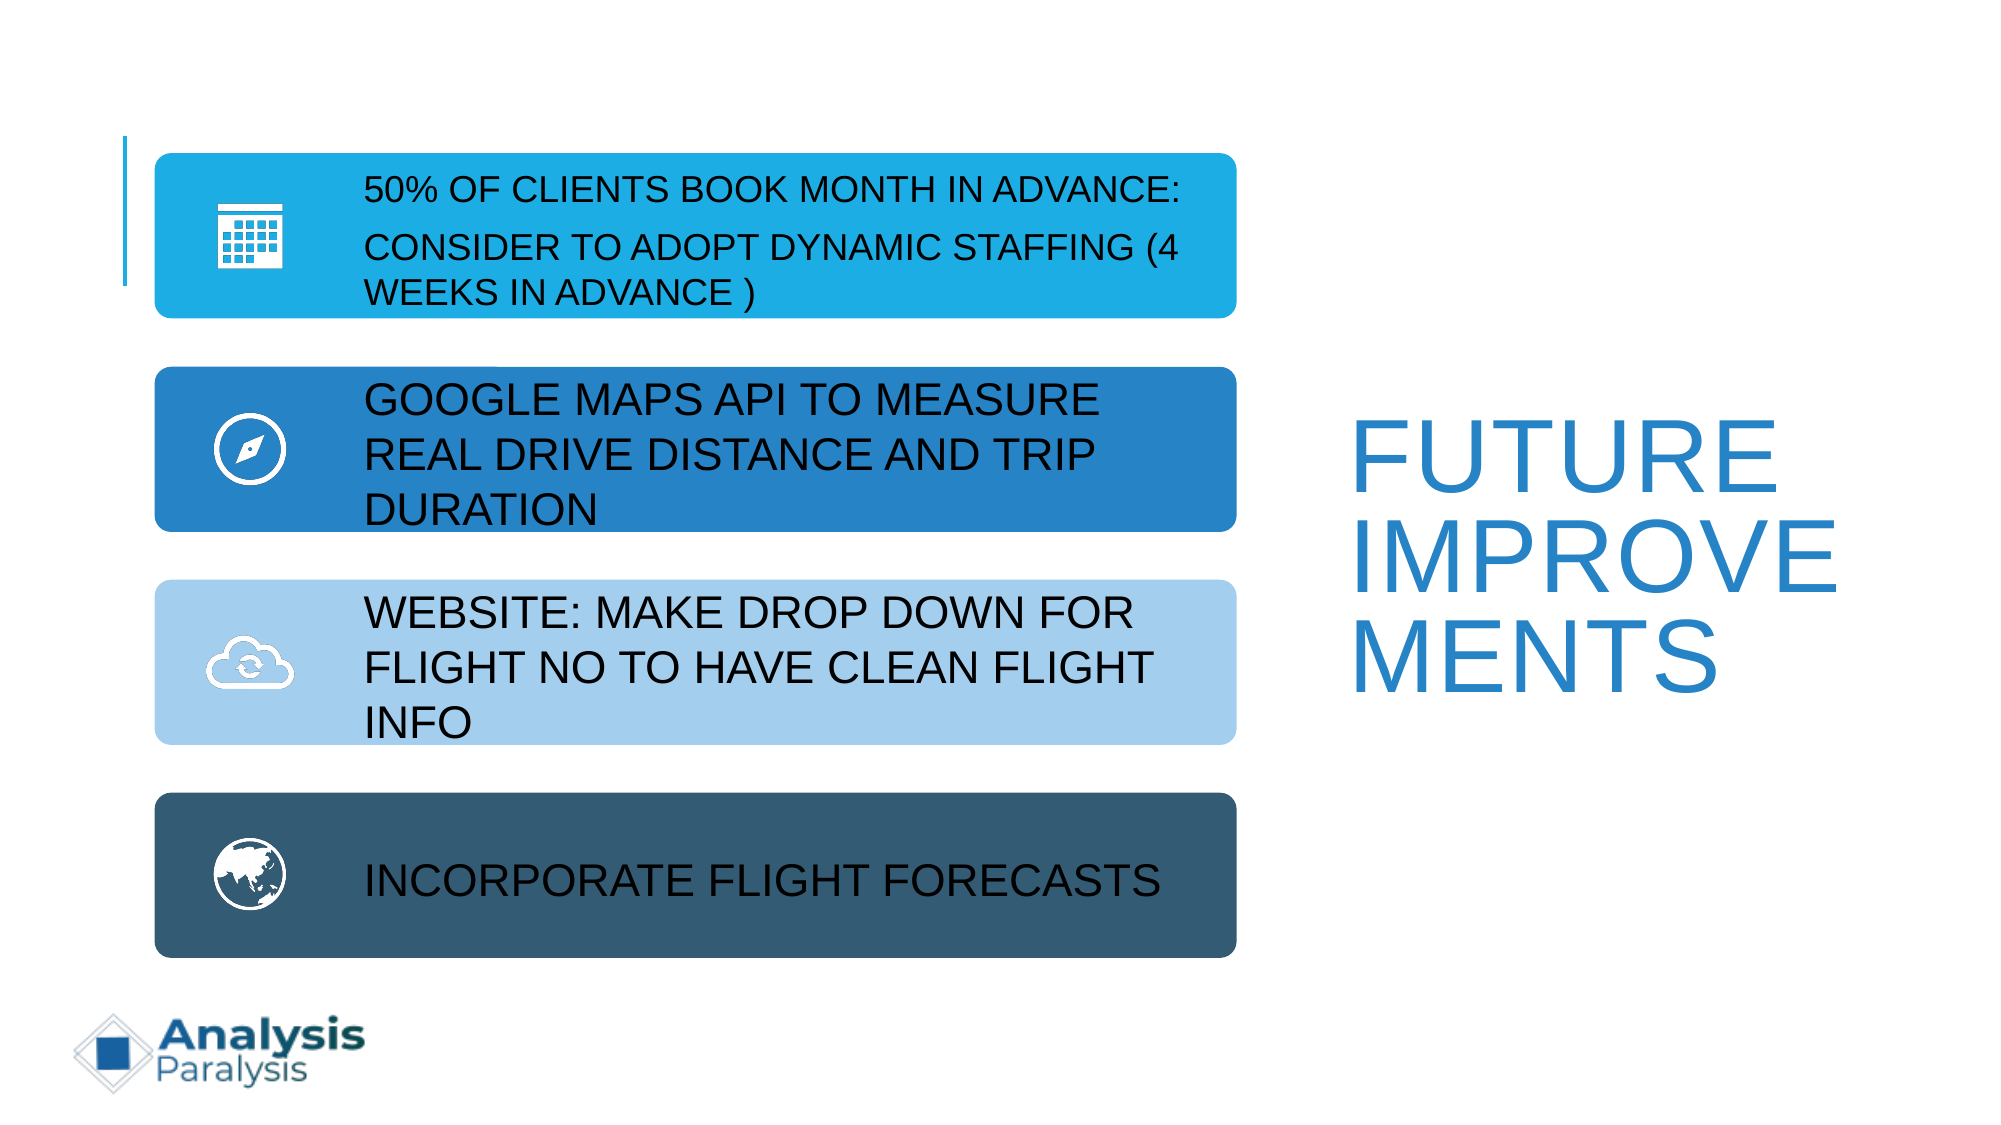

# FUTURE IMPROVEMENTS
50% OF CLIENTS BOOK MONTH IN ADVANCE:
CONSIDER TO ADOPT DYNAMIC STAFFING (4 WEEKS IN ADVANCE )
GOOGLE MAPS API TO MEASURE REAL DRIVE DISTANCE AND TRIP DURATION
WEBSITE: MAKE DROP DOWN FOR FLIGHT NO TO HAVE CLEAN FLIGHT INFO
INCORPORATE FLIGHT FORECASTS